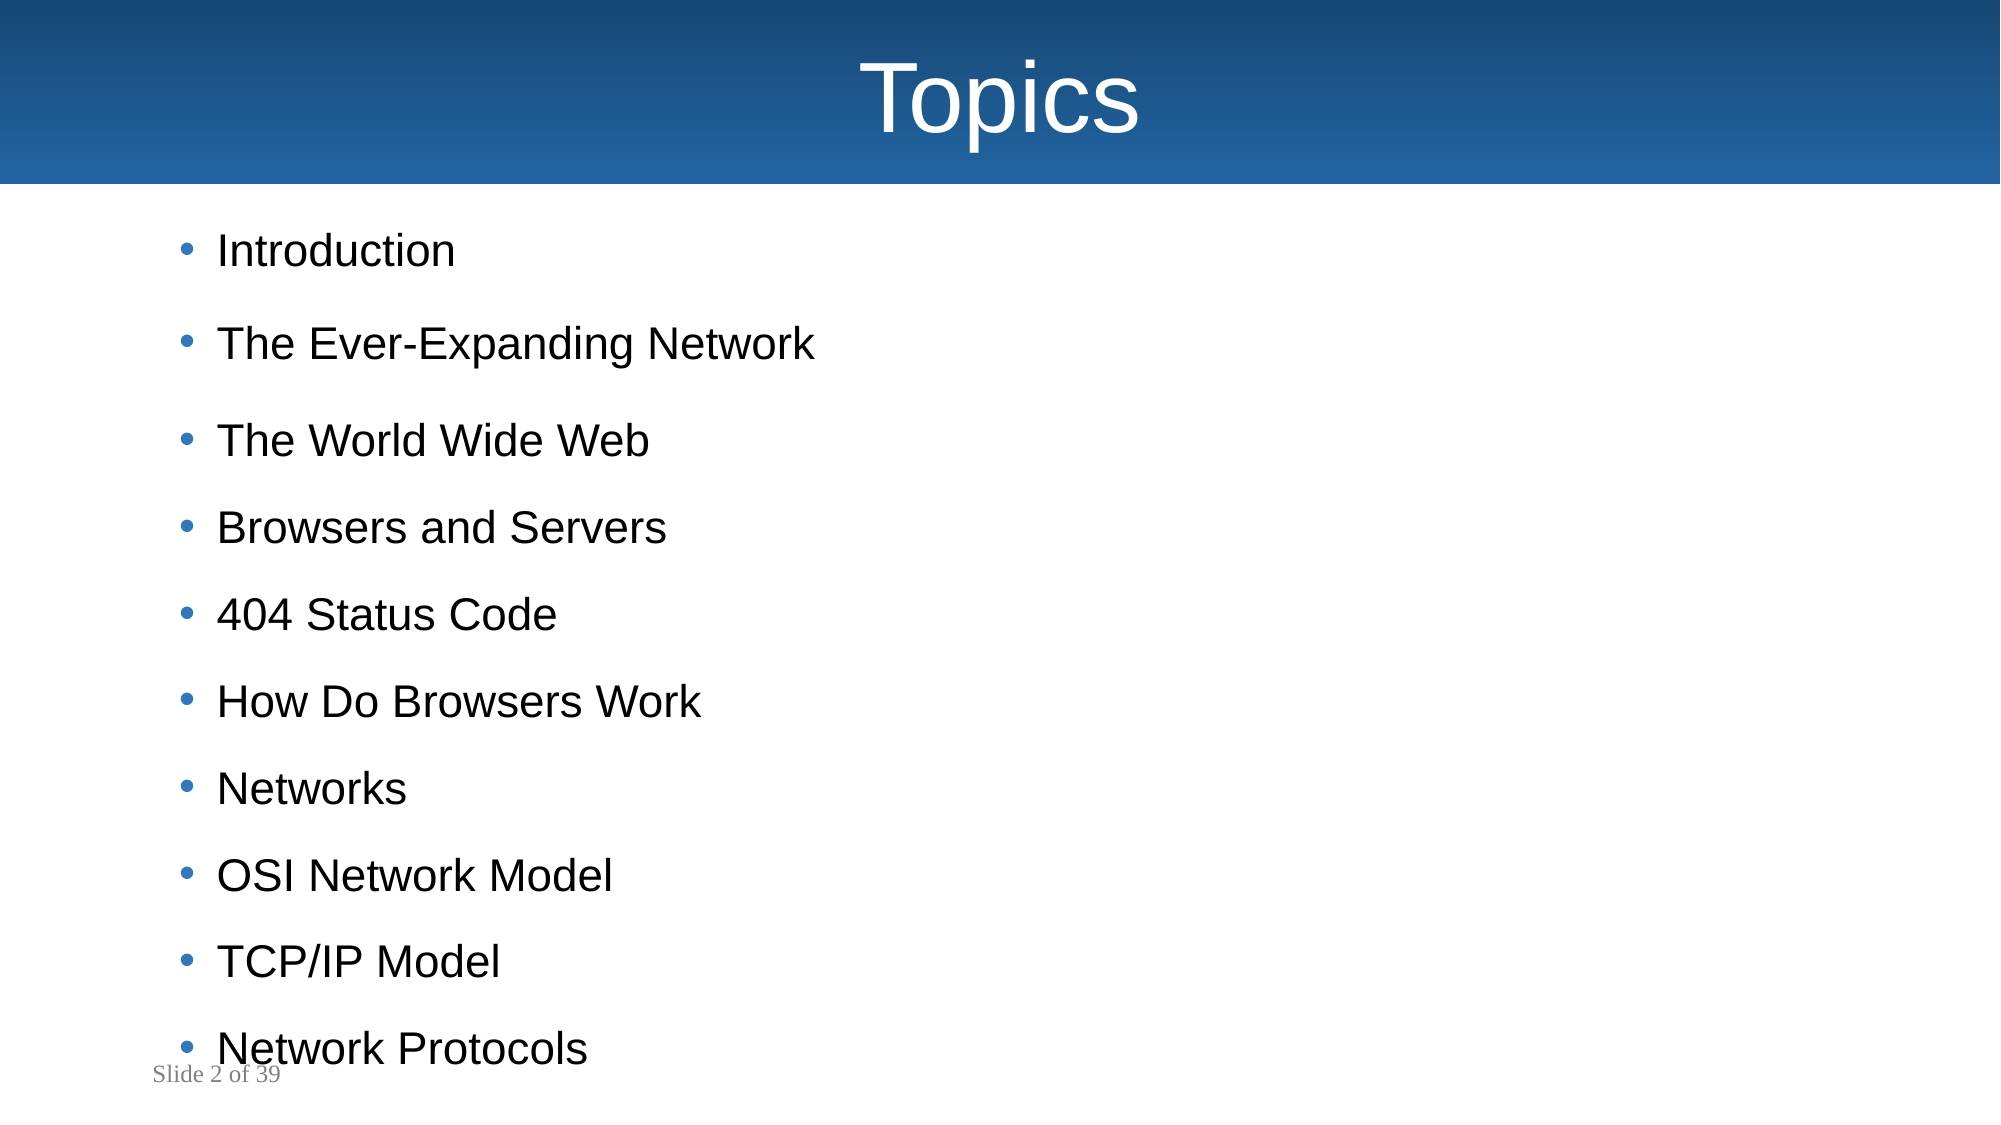

Topics
Introduction
The Ever-Expanding Network
The World Wide Web
Browsers and Servers
404 Status Code
How Do Browsers Work
Networks
OSI Network Model
TCP/IP Model
Network Protocols

Slide 2 of 39